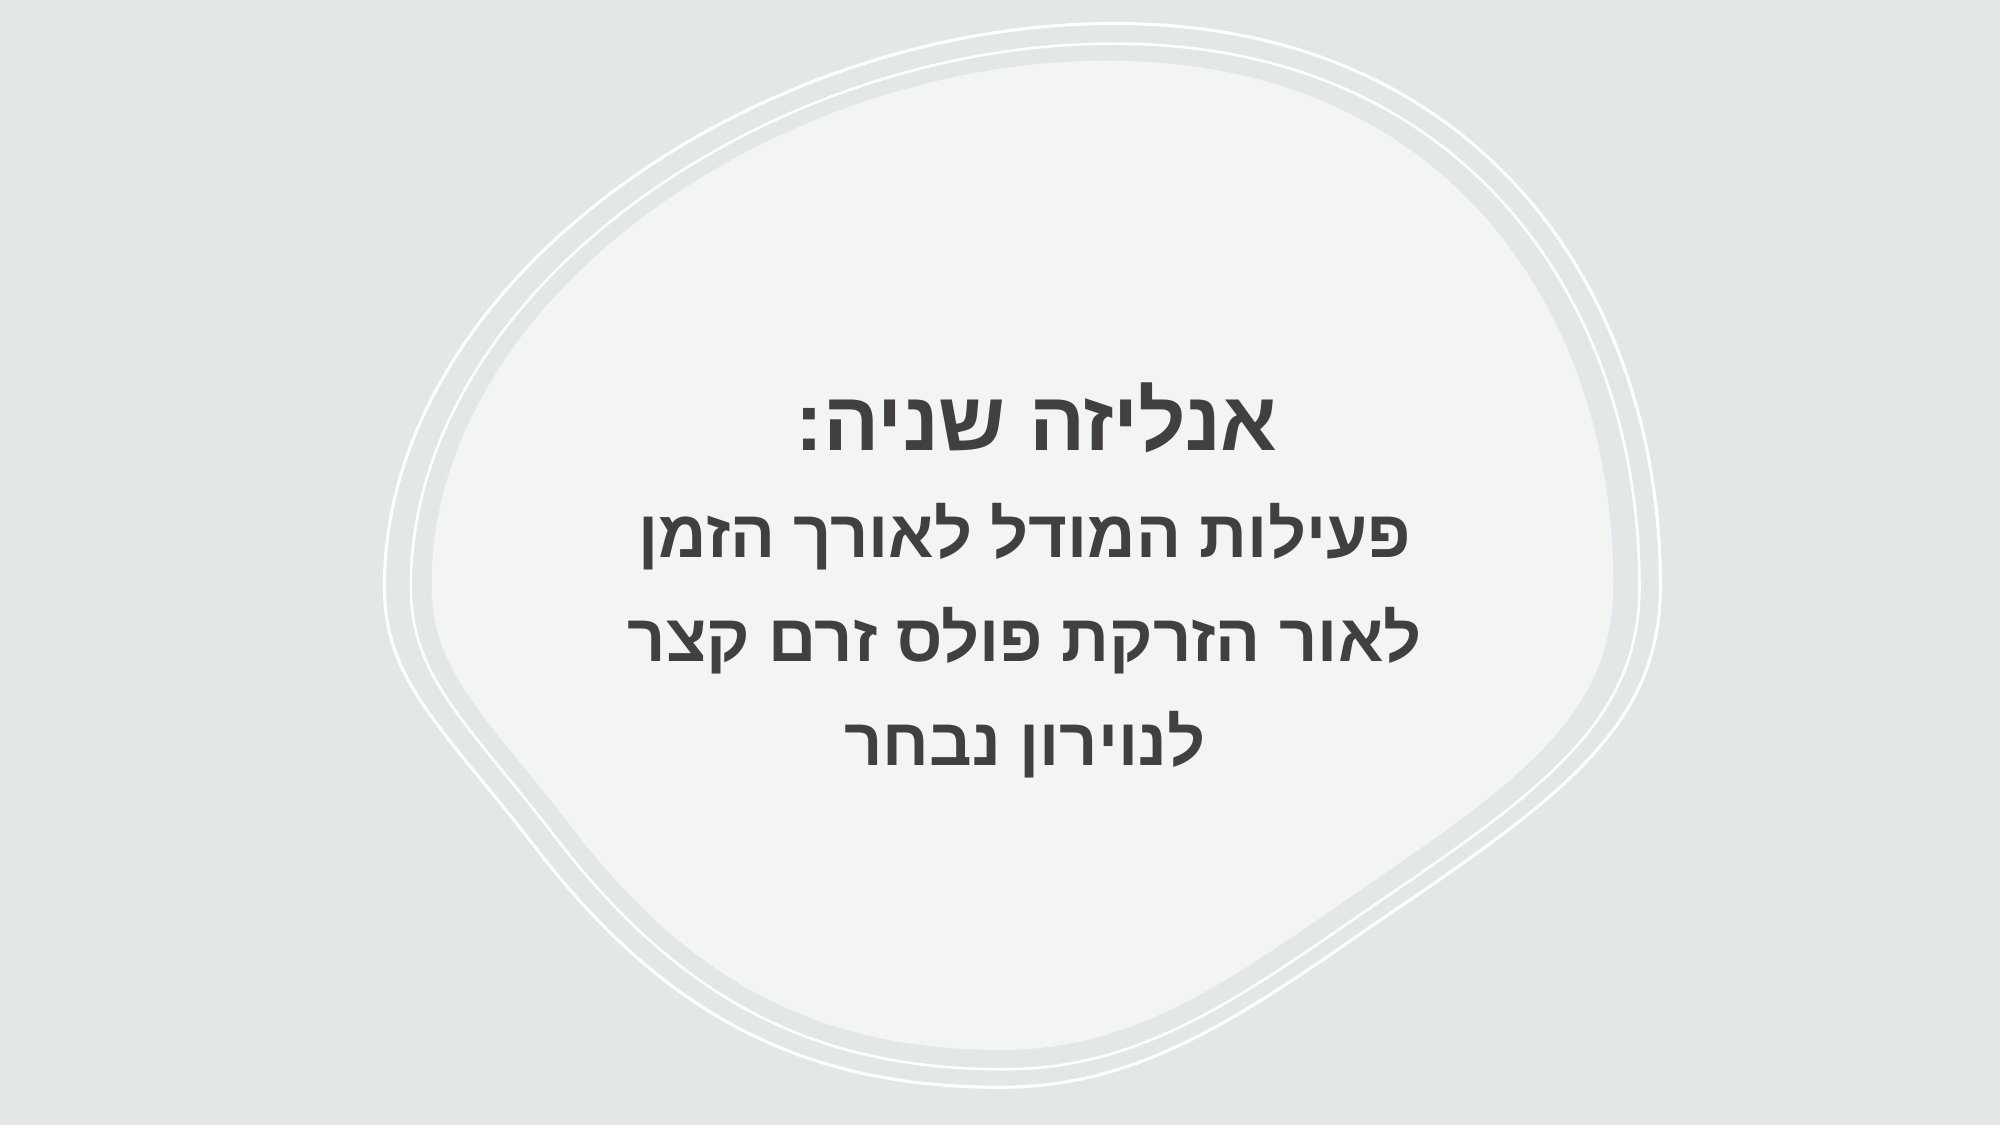

אנליזה שניה:
פעילות המודל לאורך הזמן לאור הזרקת פולס זרם קצר לנוירון נבחר